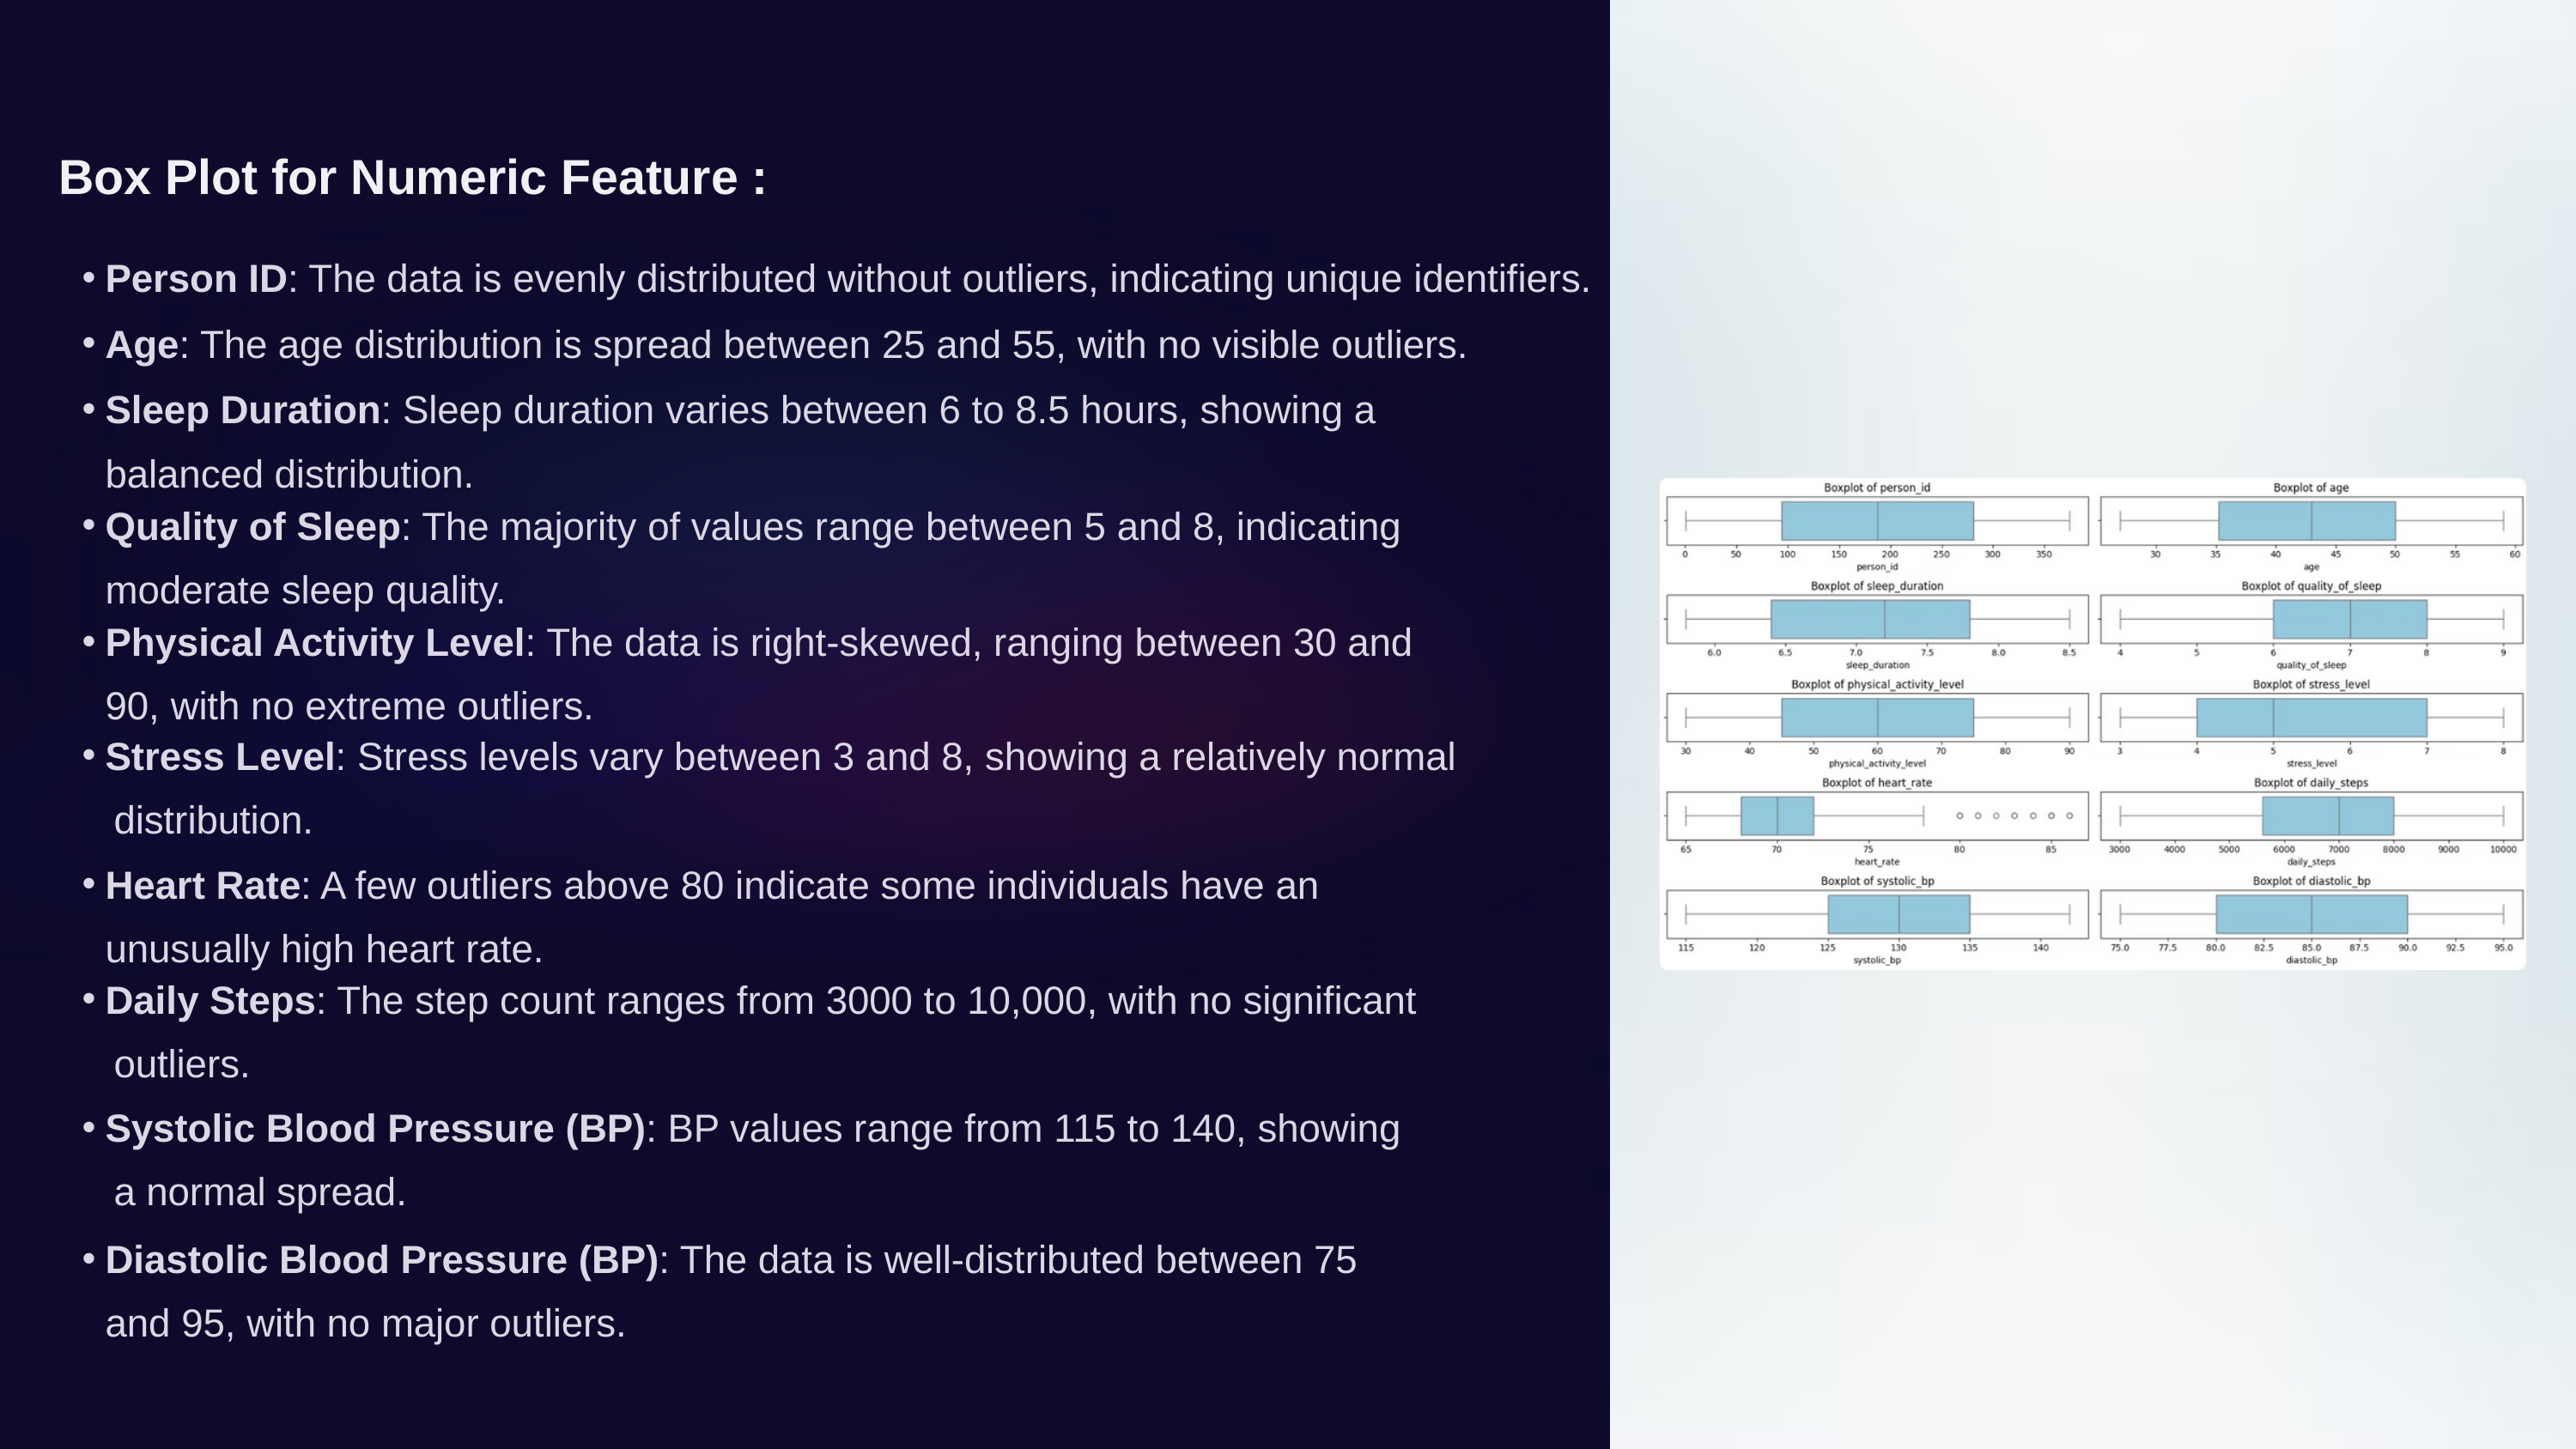

Box Plot for Numeric Feature :

Person ID: The data is evenly distributed without outliers, indicating unique identifiers.

Age: The age distribution is spread between 25 and 55, with no visible outliers.

Sleep Duration: Sleep duration varies between 6 to 8.5 hours, showing a balanced distribution.

Quality of Sleep: The majority of values range between 5 and 8, indicating moderate sleep quality.

Physical Activity Level: The data is right-skewed, ranging between 30 and 90, with no extreme outliers.

Stress Level: Stress levels vary between 3 and 8, showing a relatively normal
     distribution.

Heart Rate: A few outliers above 80 indicate some individuals have an unusually high heart rate.

Daily Steps: The step count ranges from 3000 to 10,000, with no significant
     outliers.

Systolic Blood Pressure (BP): BP values range from 115 to 140, showing
     a normal spread.

Diastolic Blood Pressure (BP): The data is well-distributed between 75 and 95, with no major outliers.